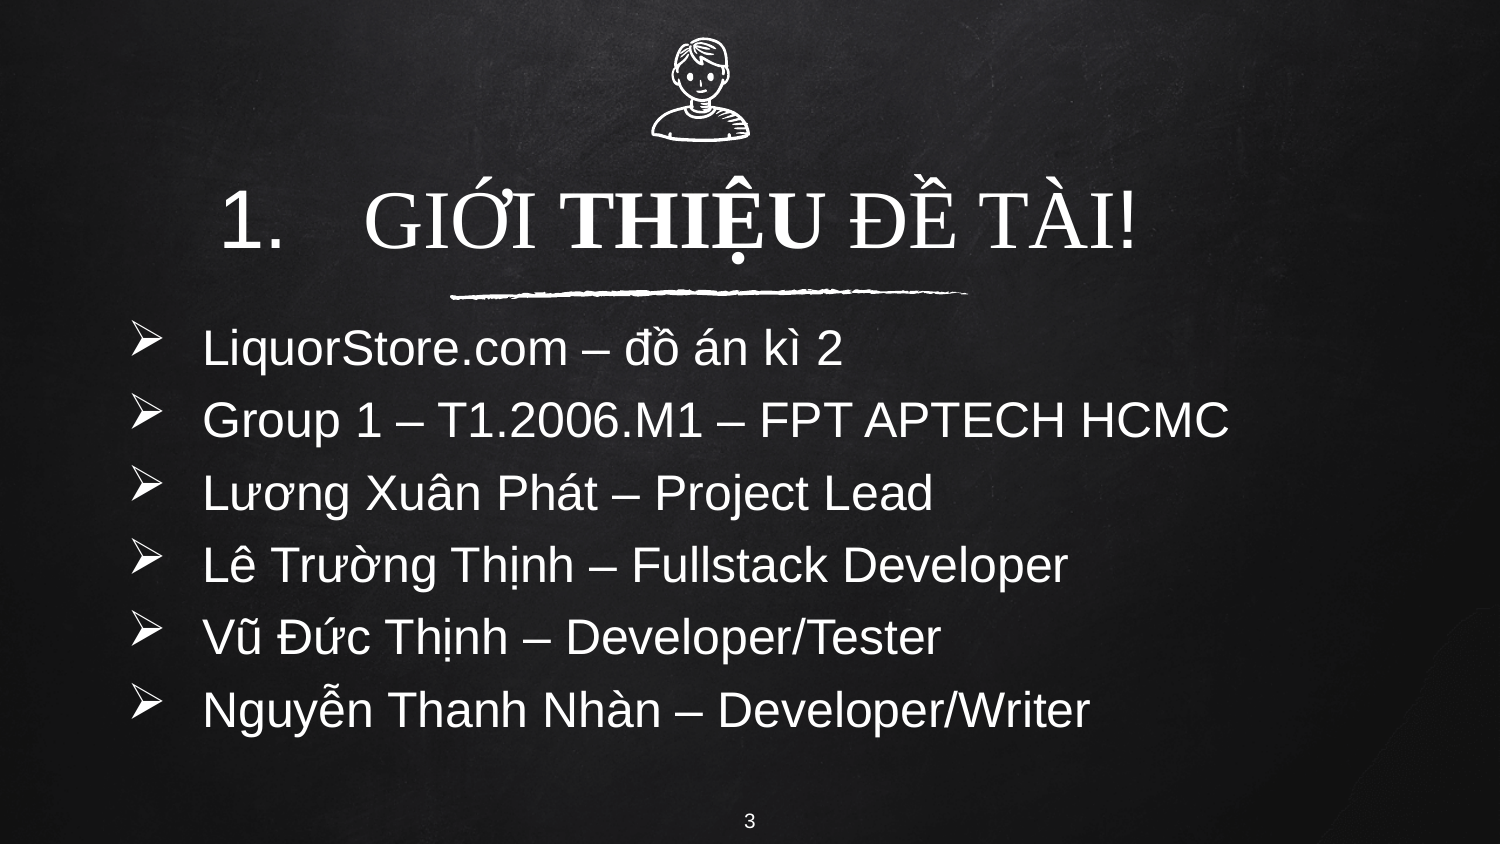

GIỚI THIỆU ĐỀ TÀI!

LiquorStore.com – đồ án kì 2
Group 1 – T1.2006.M1 – FPT APTECH HCMC
Lương Xuân Phát – Project Lead
Lê Trường Thịnh – Fullstack Developer
Vũ Đức Thịnh – Developer/Tester
Nguyễn Thanh Nhàn – Developer/Writer

3